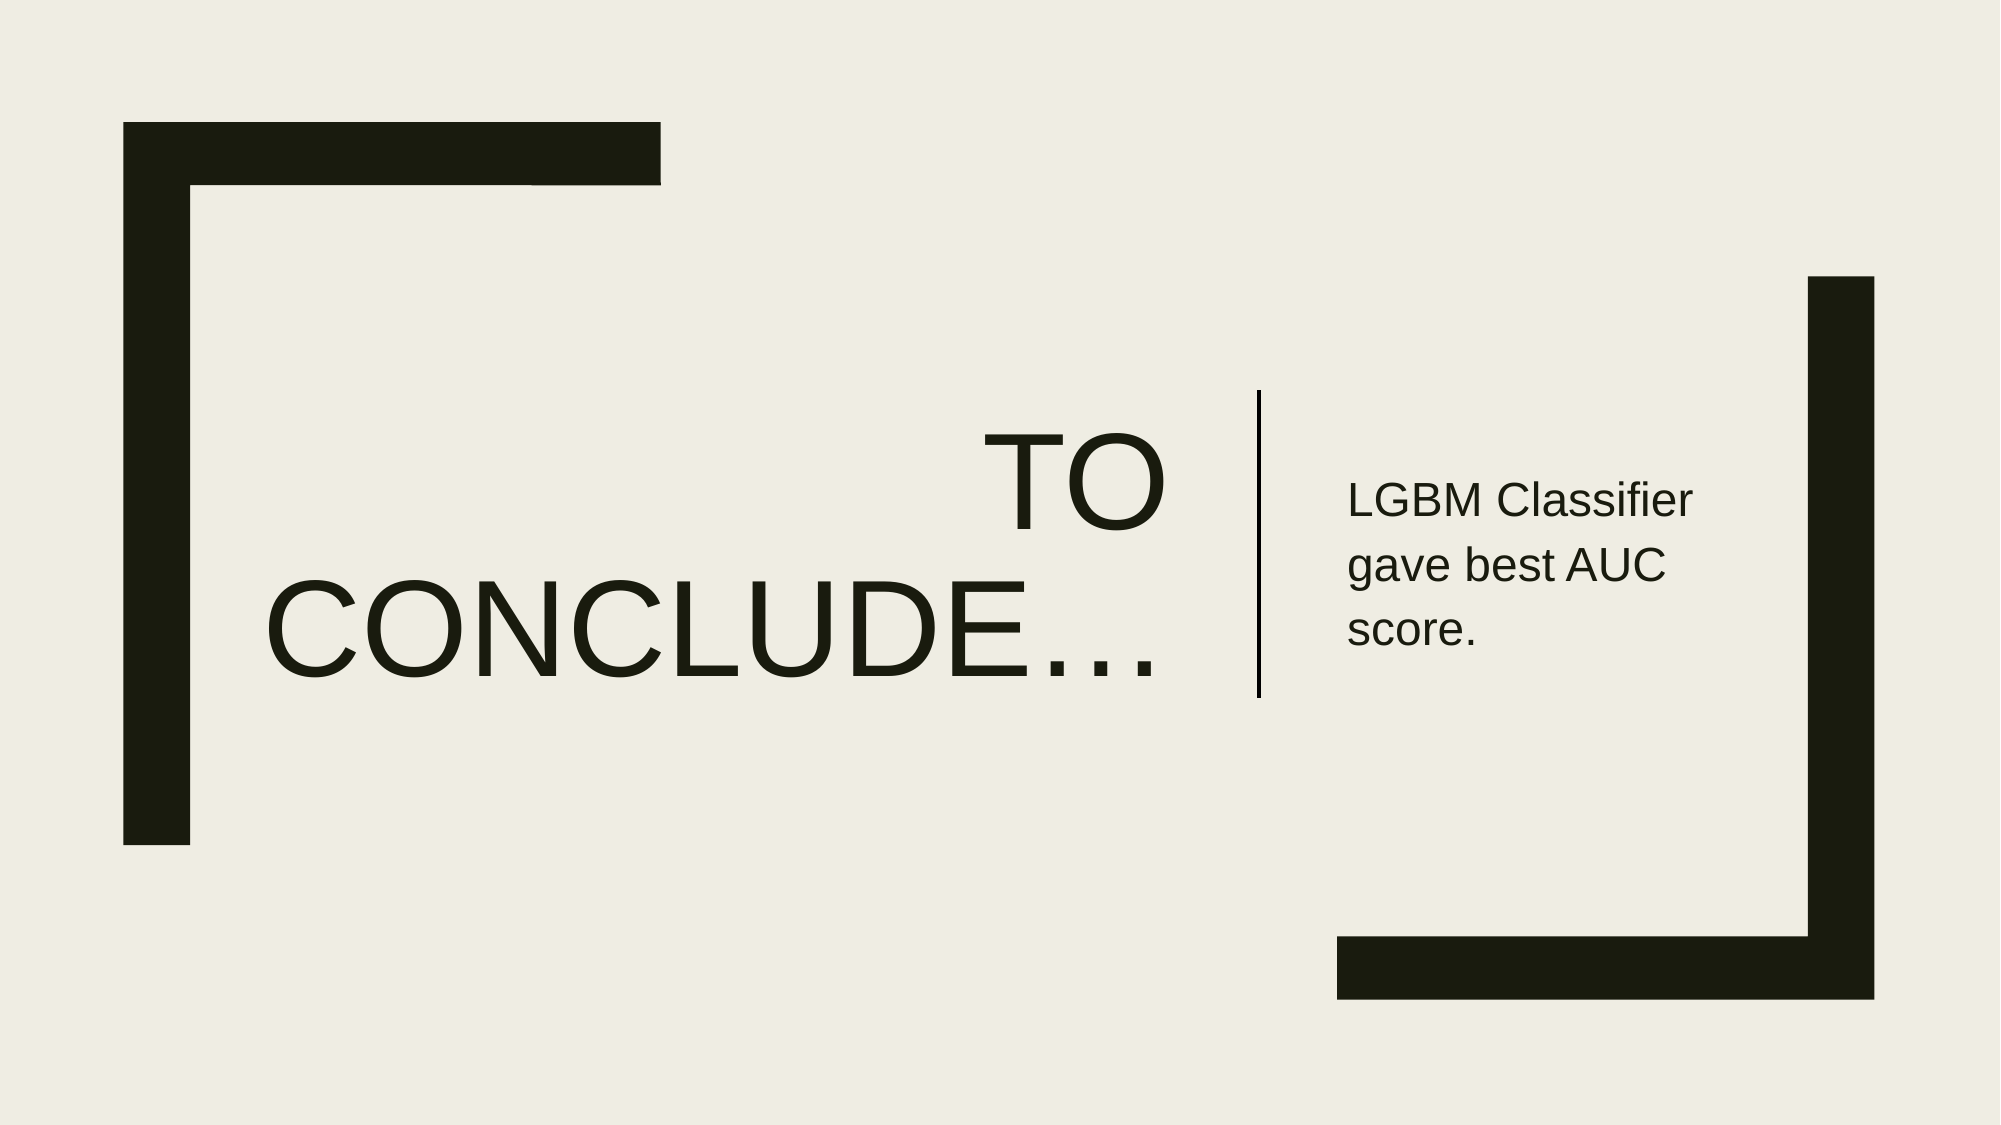

LGBM Classifier gave best AUC score.
# To conclude…